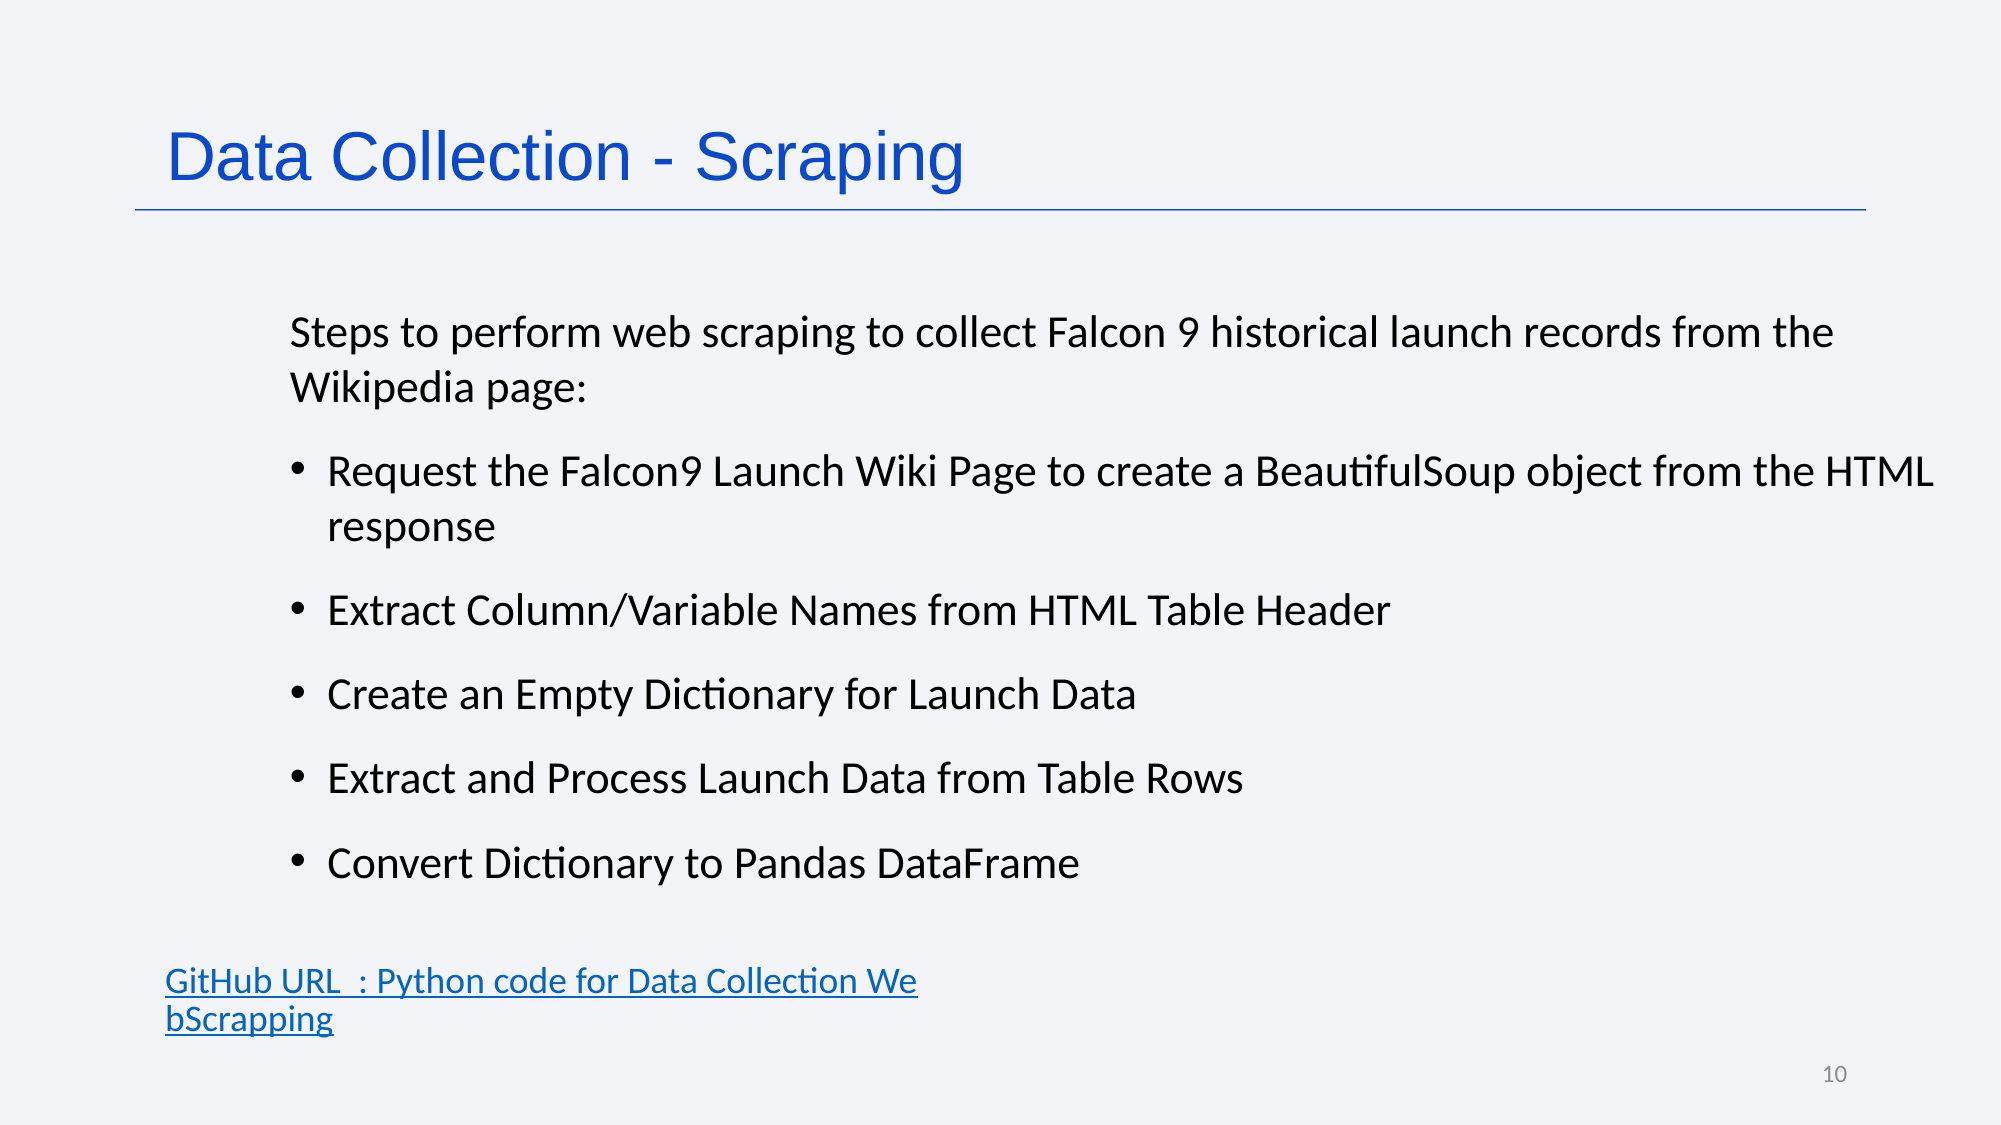

Data Collection - Scraping
Steps to perform web scraping to collect Falcon 9 historical launch records from the Wikipedia page:
Request the Falcon9 Launch Wiki Page to create a BeautifulSoup object from the HTML response
Extract Column/Variable Names from HTML Table Header
Create an Empty Dictionary for Launch Data
Extract and Process Launch Data from Table Rows
Convert Dictionary to Pandas DataFrame
GitHub URL  : Python code for Data Collection WebScrapping​
10